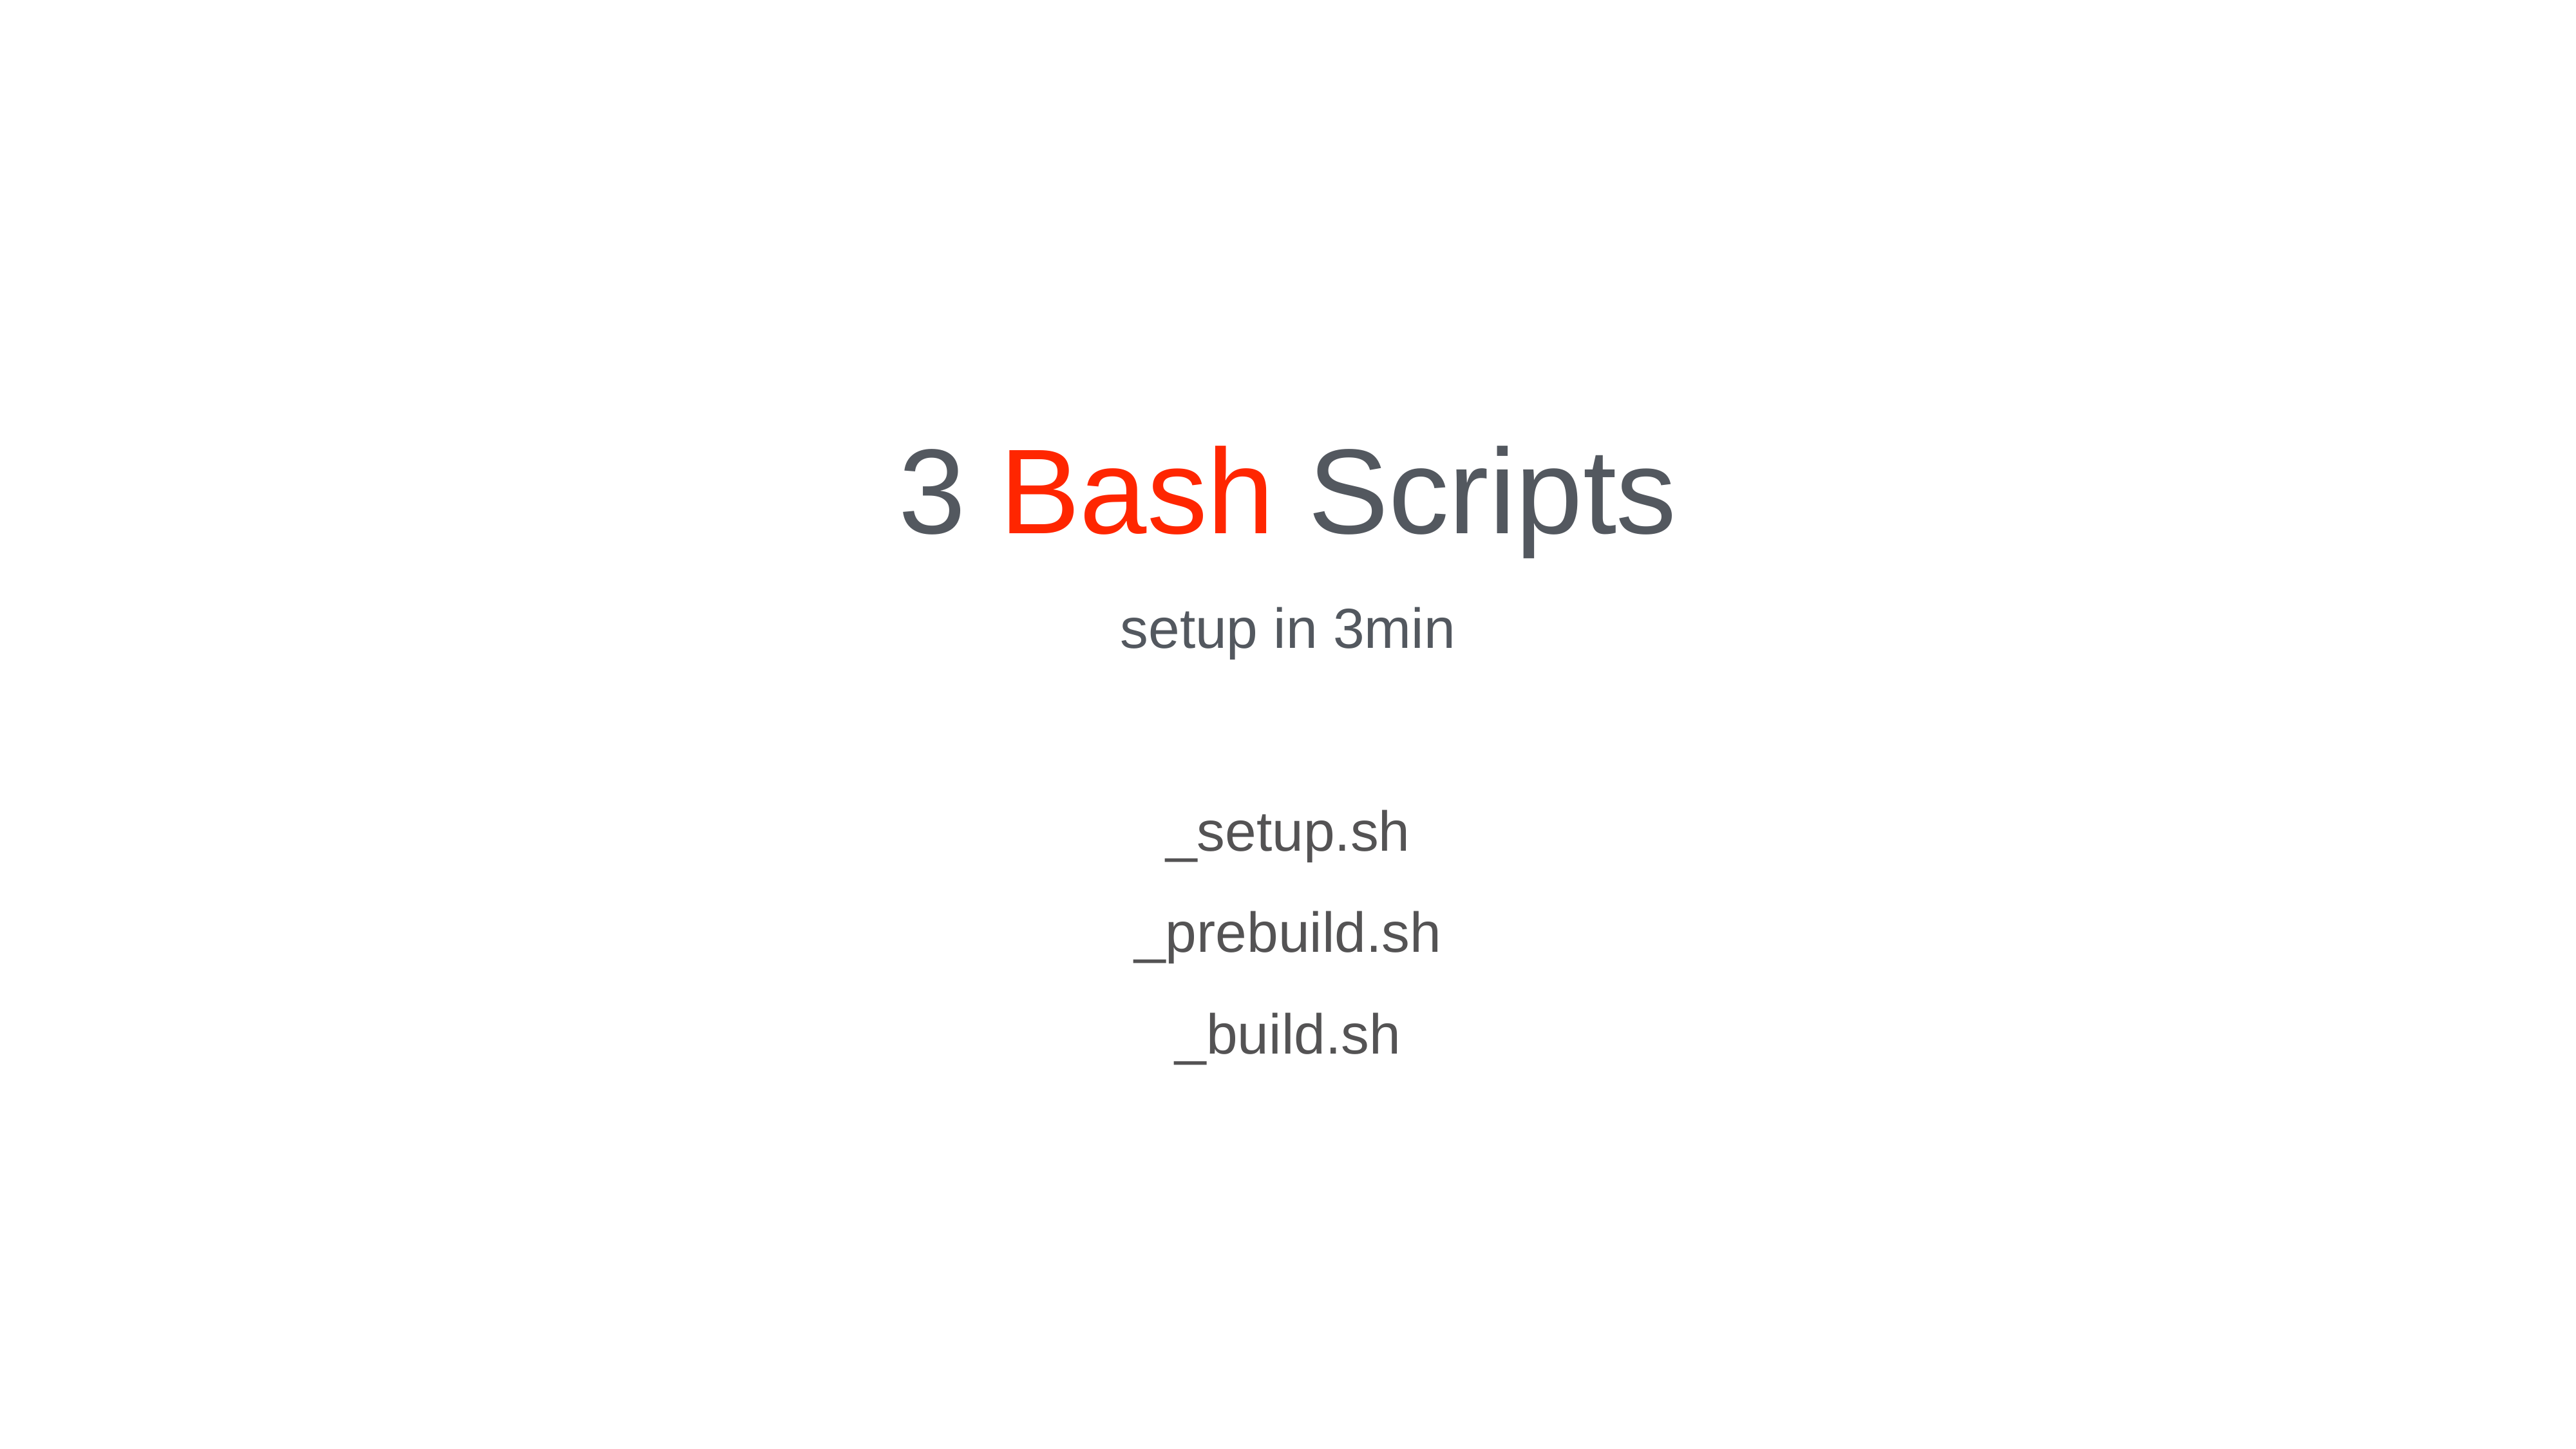

3 Bash Scripts
setup in 3min

_setup.sh
_prebuild.sh
_build.sh